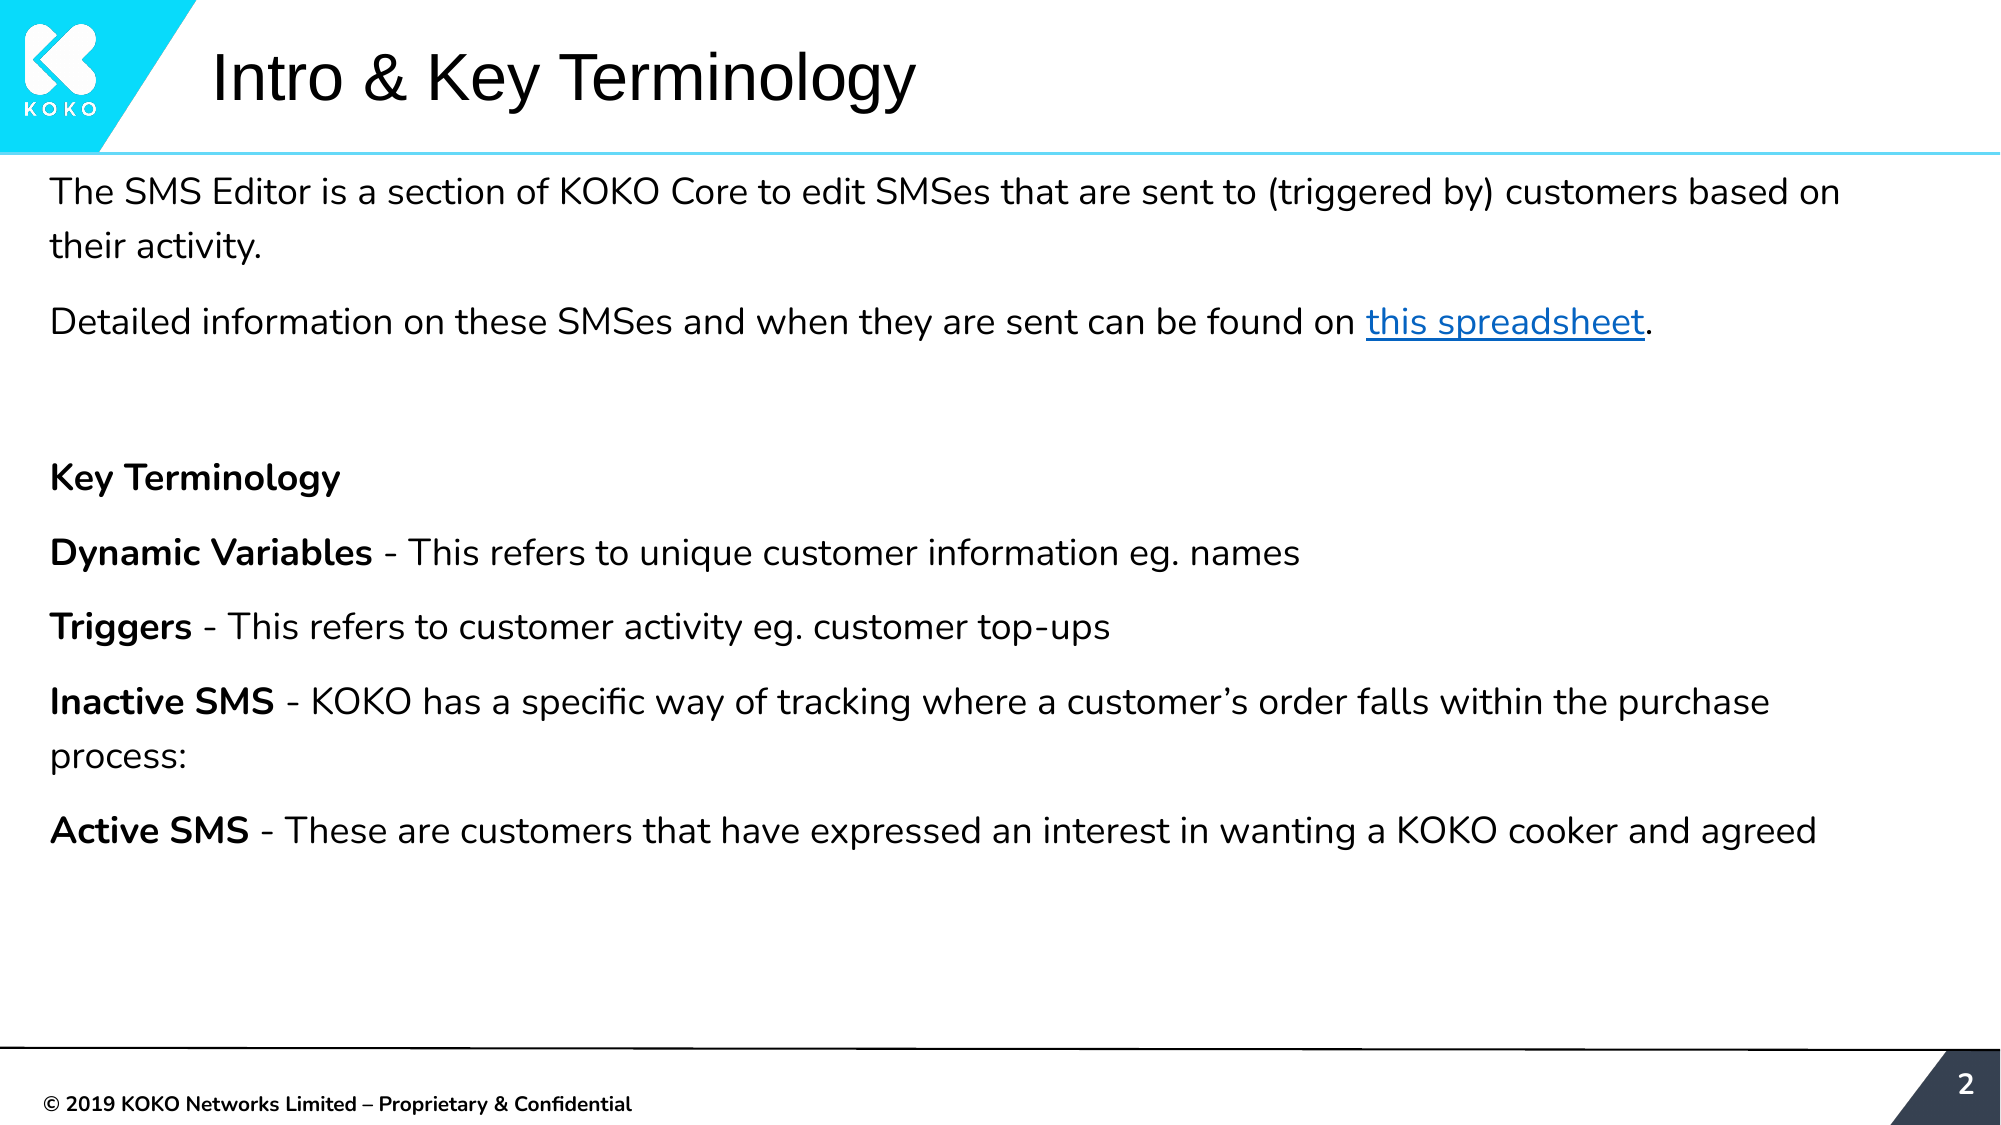

# Intro & Key Terminology
The SMS Editor is a section of KOKO Core to edit SMSes that are sent to (triggered by) customers based on their activity.
Detailed information on these SMSes and when they are sent can be found on this spreadsheet.

Key Terminology
Dynamic Variables - This refers to unique customer information eg. names
Triggers - This refers to customer activity eg. customer top-ups
Inactive SMS - KOKO has a specific way of tracking where a customer’s order falls within the purchase process:
Active SMS - These are customers that have expressed an interest in wanting a KOKO cooker and agreed
2